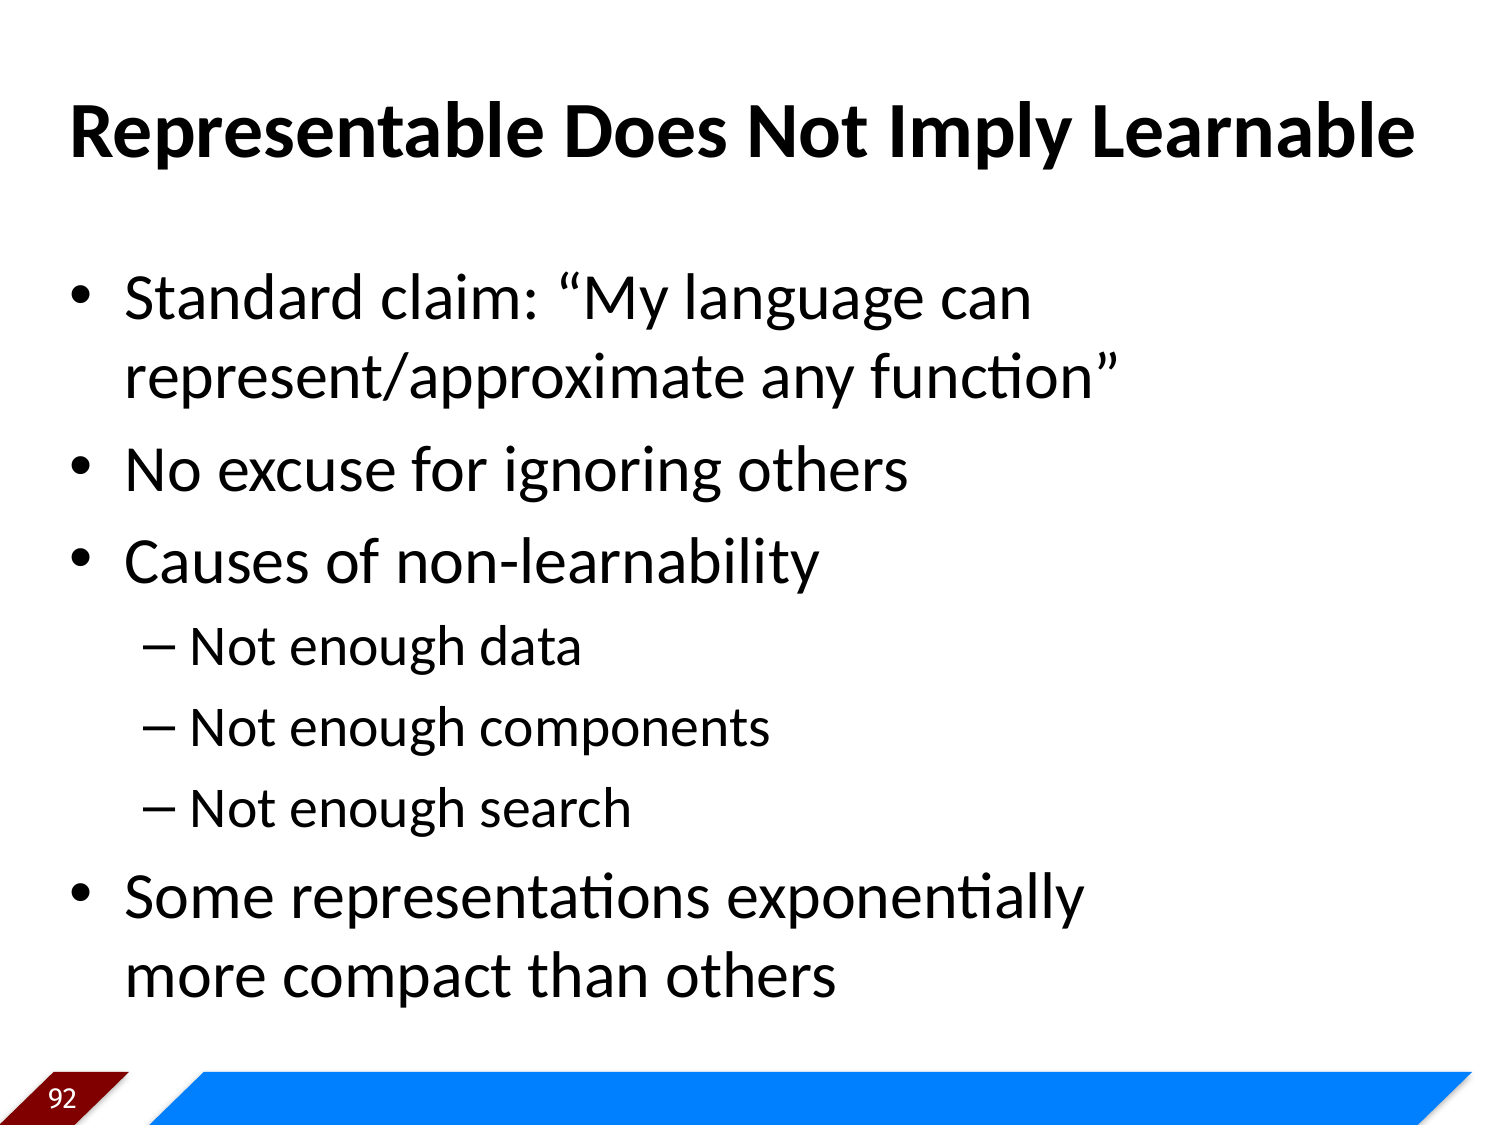

# Representable Does Not Imply Learnable
Standard claim: “My language can
represent/approximate any function”
No excuse for ignoring others
Causes of non-learnability
Not enough data
Not enough components
Not enough search
Some representations exponentially
more compact than others